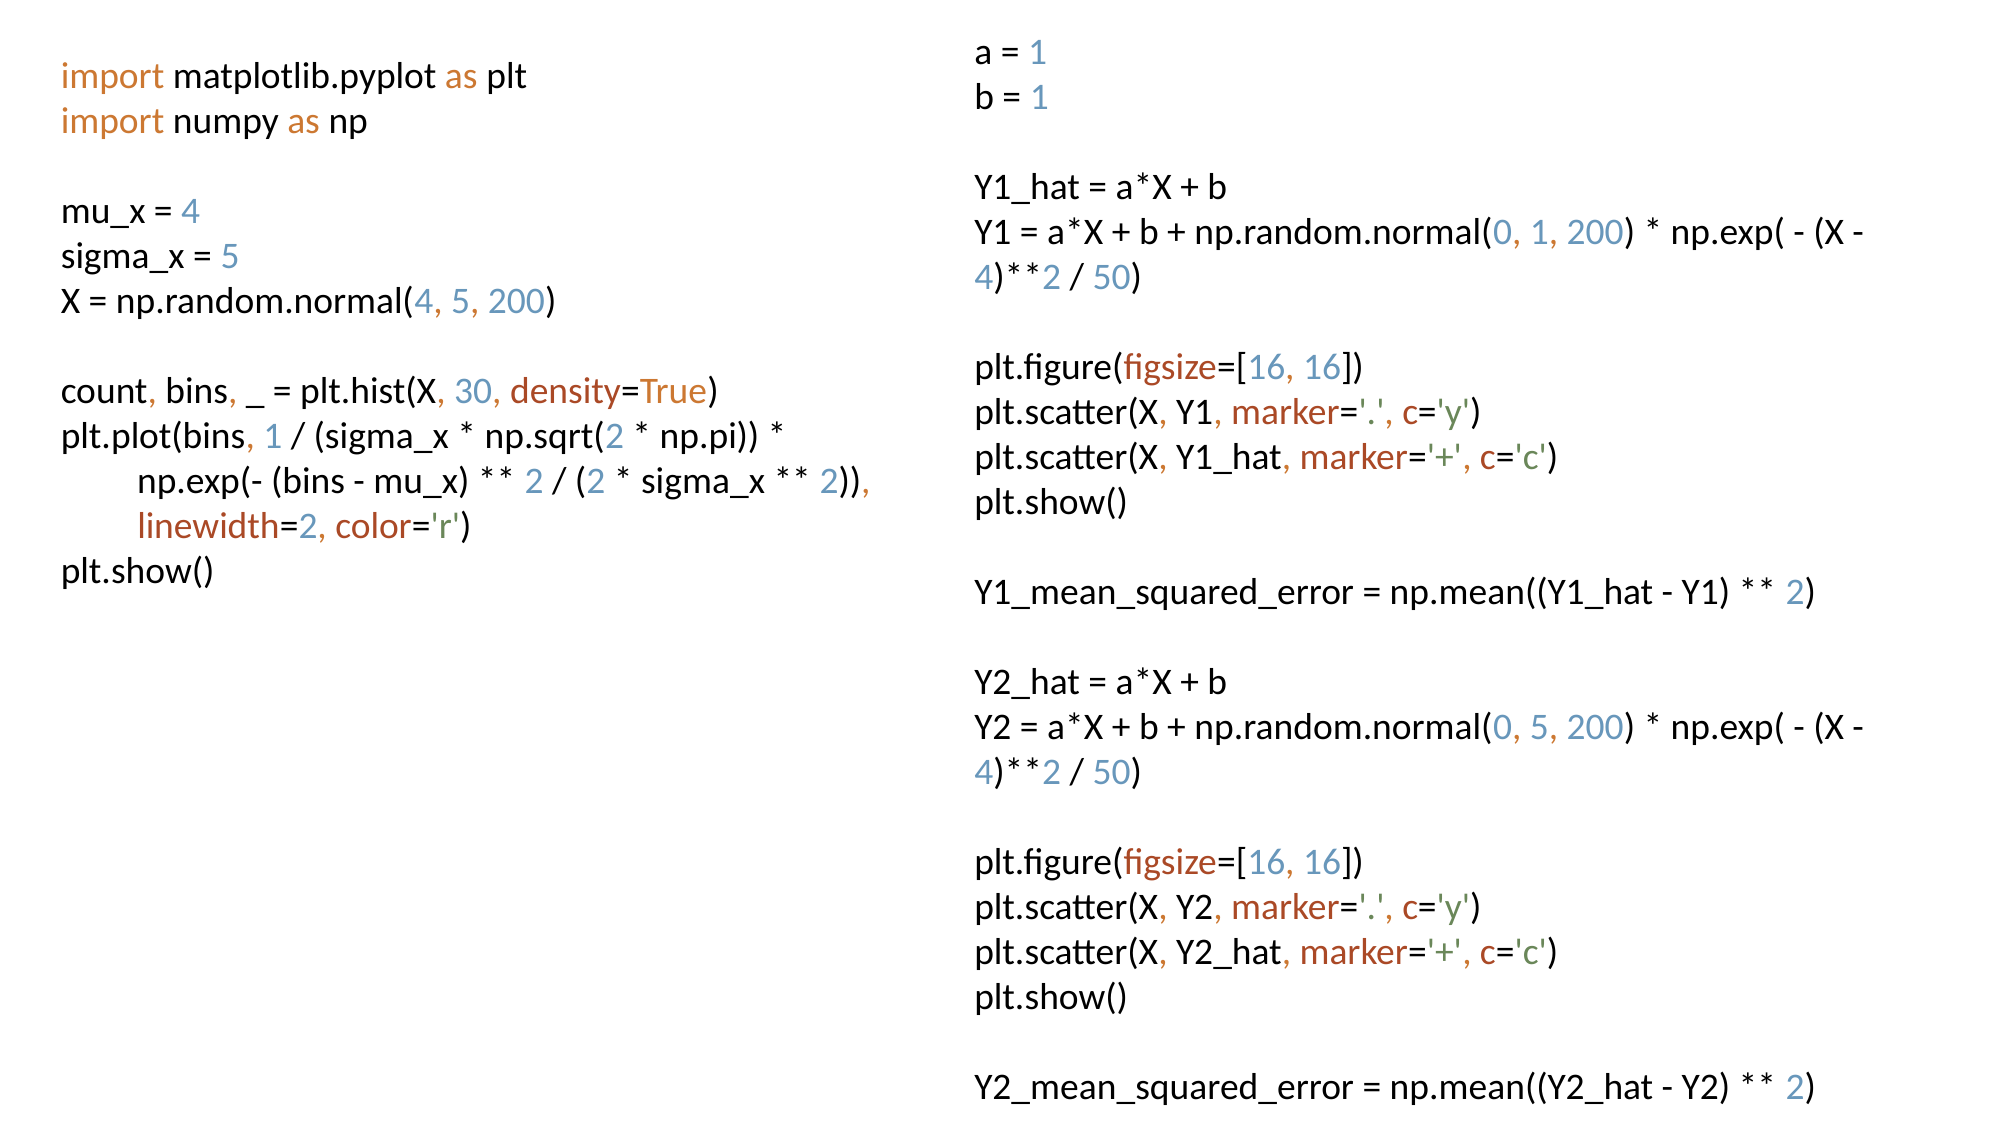

a = 1
b = 1
Y1_hat = a*X + b
Y1 = a*X + b + np.random.normal(0, 1, 200) * np.exp( - (X - 4)**2 / 50)
plt.figure(figsize=[16, 16])
plt.scatter(X, Y1, marker='.', c='y')
plt.scatter(X, Y1_hat, marker='+', c='c')
plt.show()
Y1_mean_squared_error = np.mean((Y1_hat - Y1) ** 2)
Y2_hat = a*X + b
Y2 = a*X + b + np.random.normal(0, 5, 200) * np.exp( - (X - 4)**2 / 50)
plt.figure(figsize=[16, 16])
plt.scatter(X, Y2, marker='.', c='y')
plt.scatter(X, Y2_hat, marker='+', c='c')
plt.show()
Y2_mean_squared_error = np.mean((Y2_hat - Y2) ** 2)
import matplotlib.pyplot as plt
import numpy as np
mu_x = 4
sigma_x = 5
X = np.random.normal(4, 5, 200)
count, bins, _ = plt.hist(X, 30, density=True)
plt.plot(bins, 1 / (sigma_x * np.sqrt(2 * np.pi)) *
         np.exp(- (bins - mu_x) ** 2 / (2 * sigma_x ** 2)),
         linewidth=2, color='r')
plt.show()